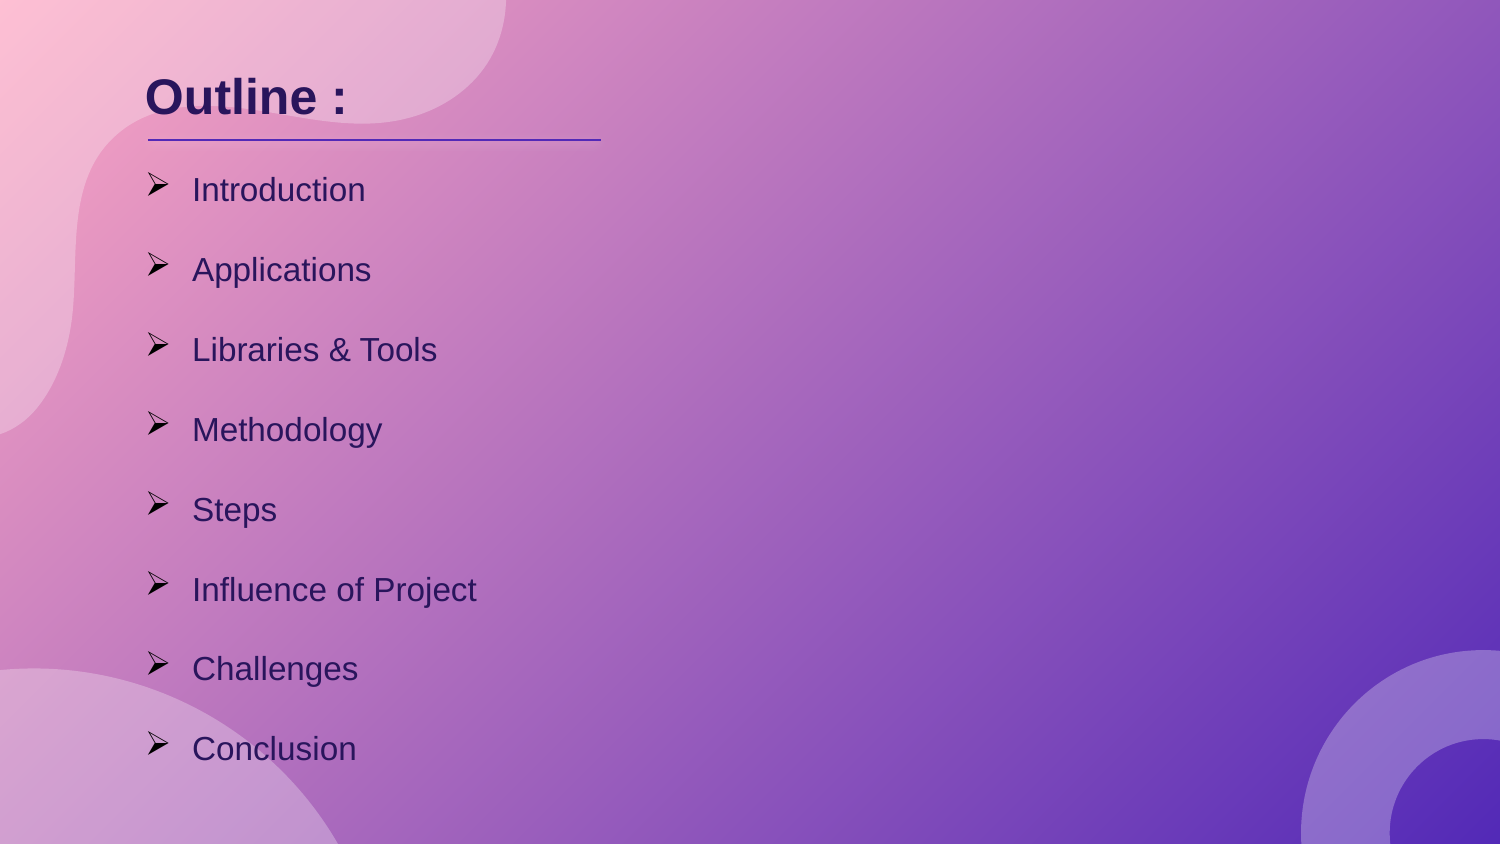

Outline :
Introduction

Applications

Libraries & Tools

Methodology

Steps

Influence of Project

Challenges

Conclusion